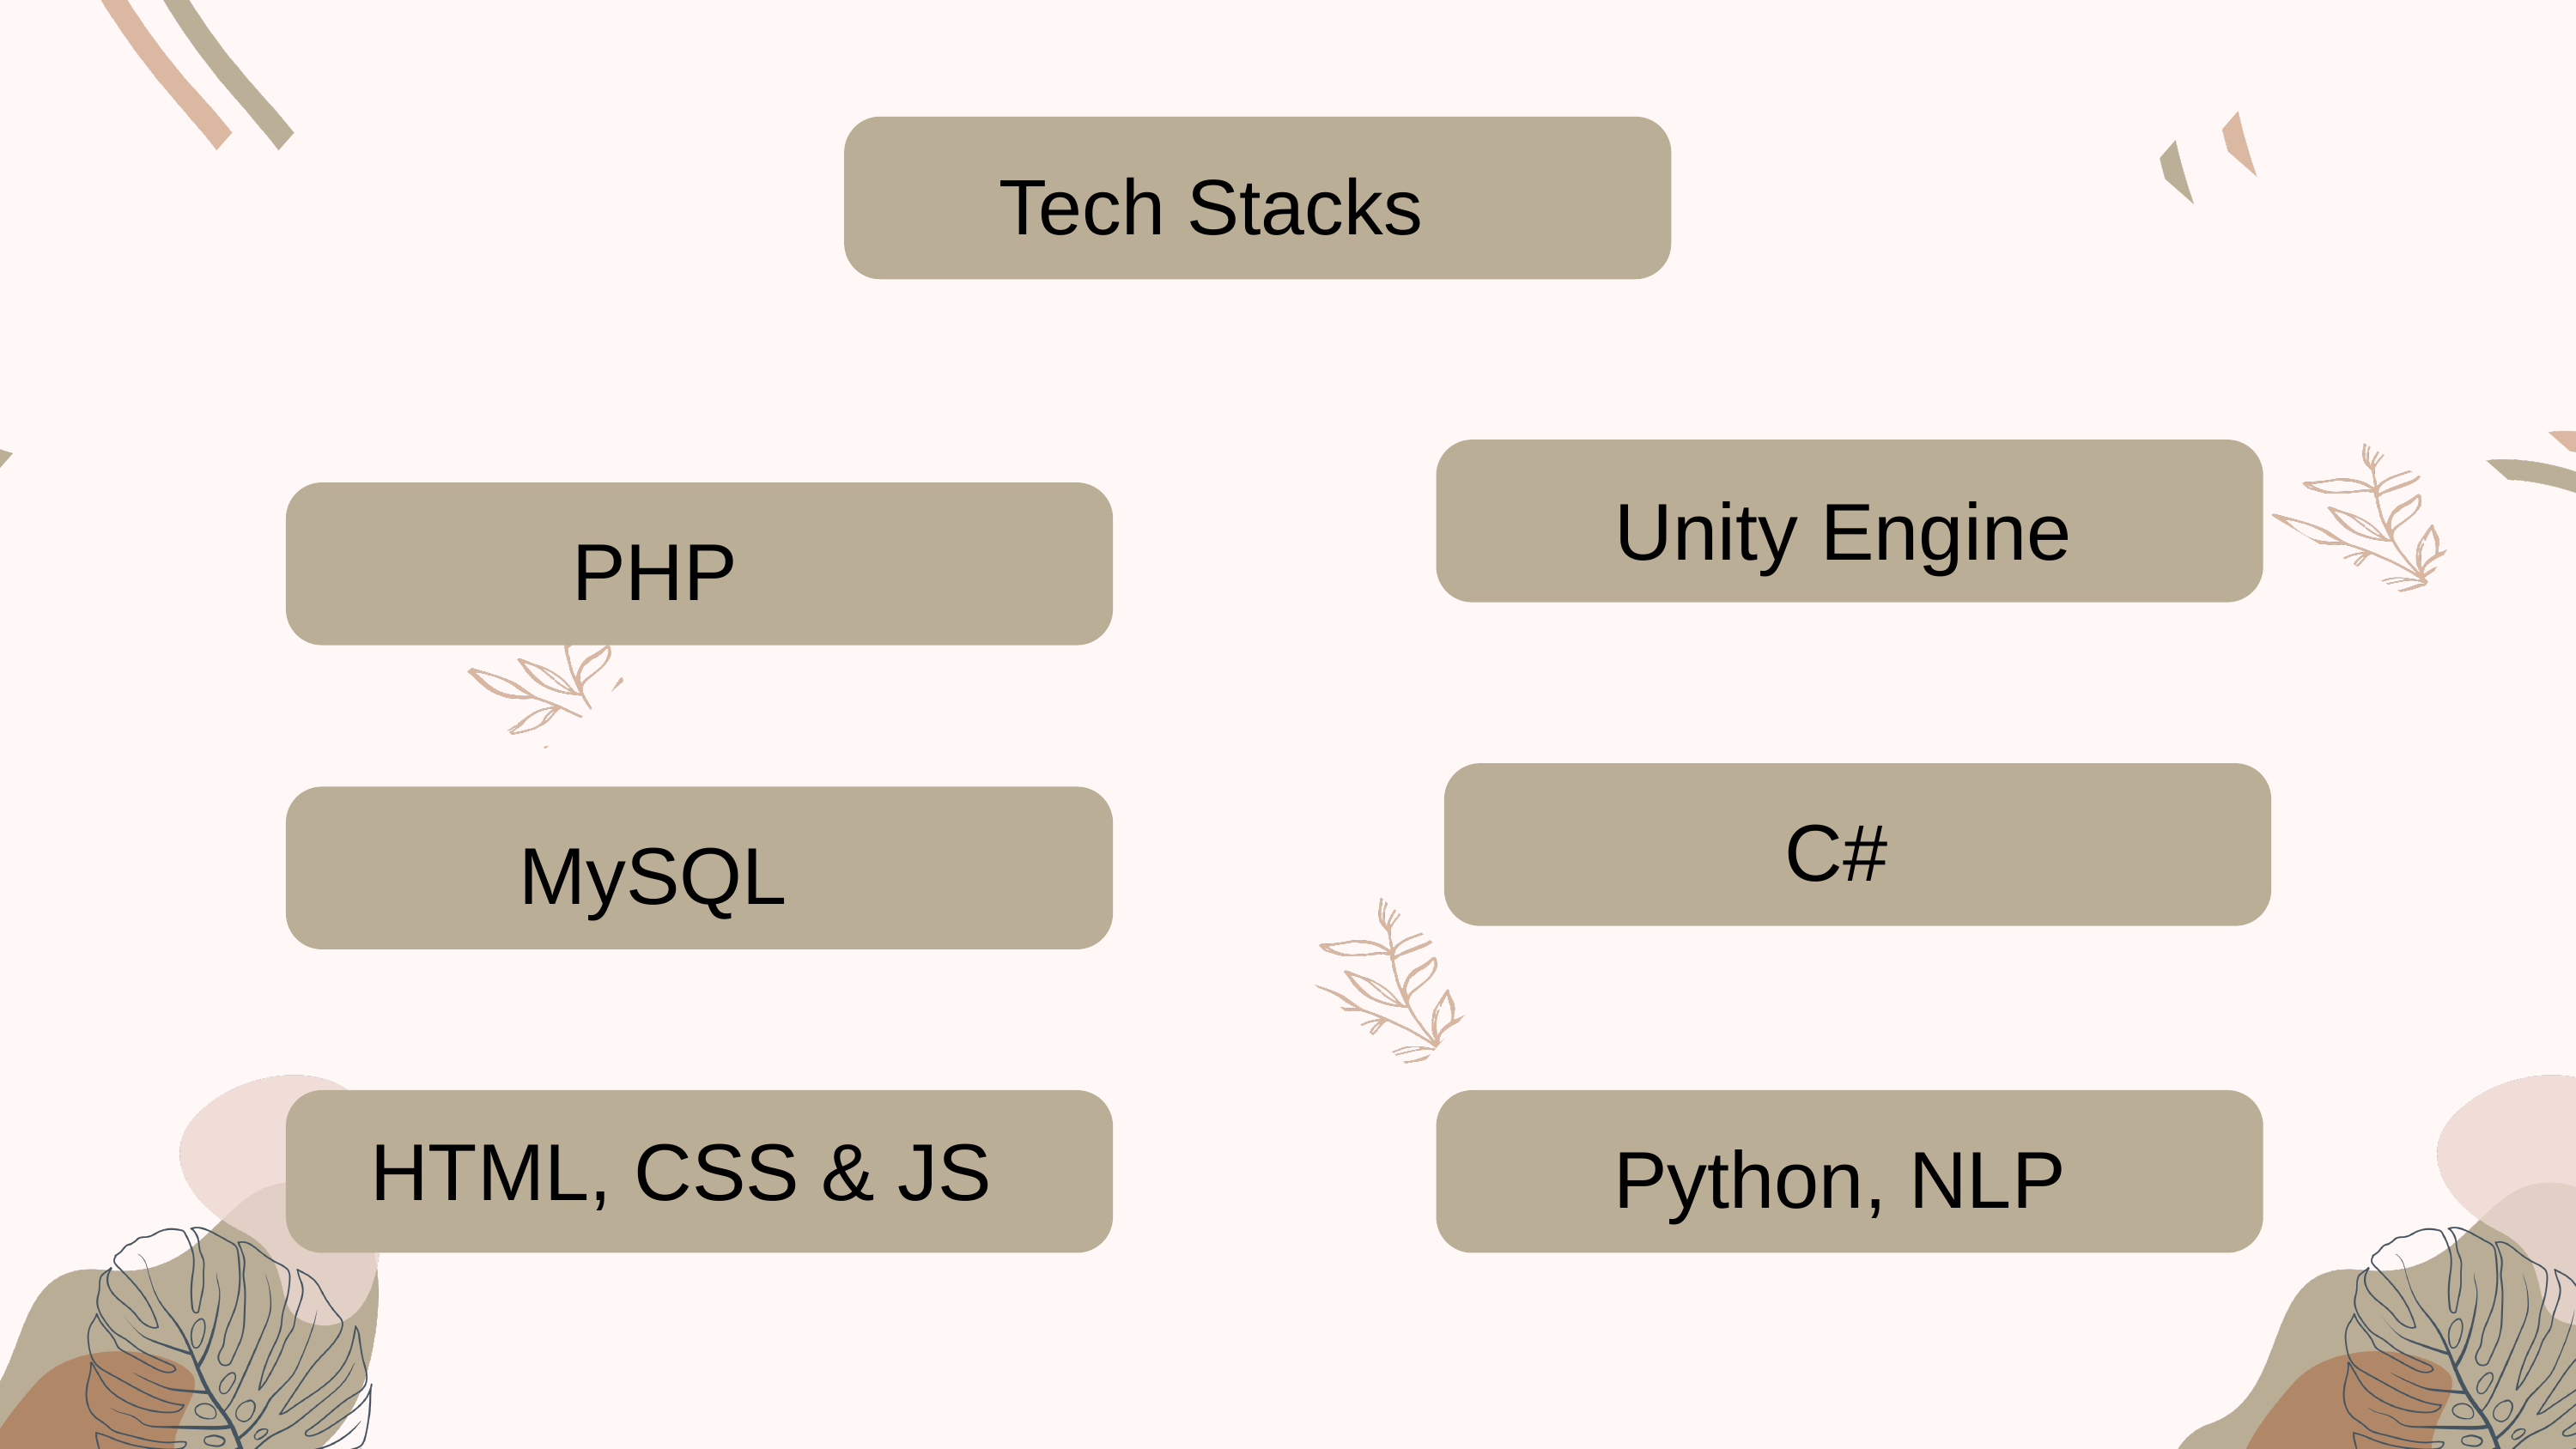

fereferf
Tech Stacks

Unity Engine

PHP

C#

MySQL

HTML, CSS & JS

Python, NLP